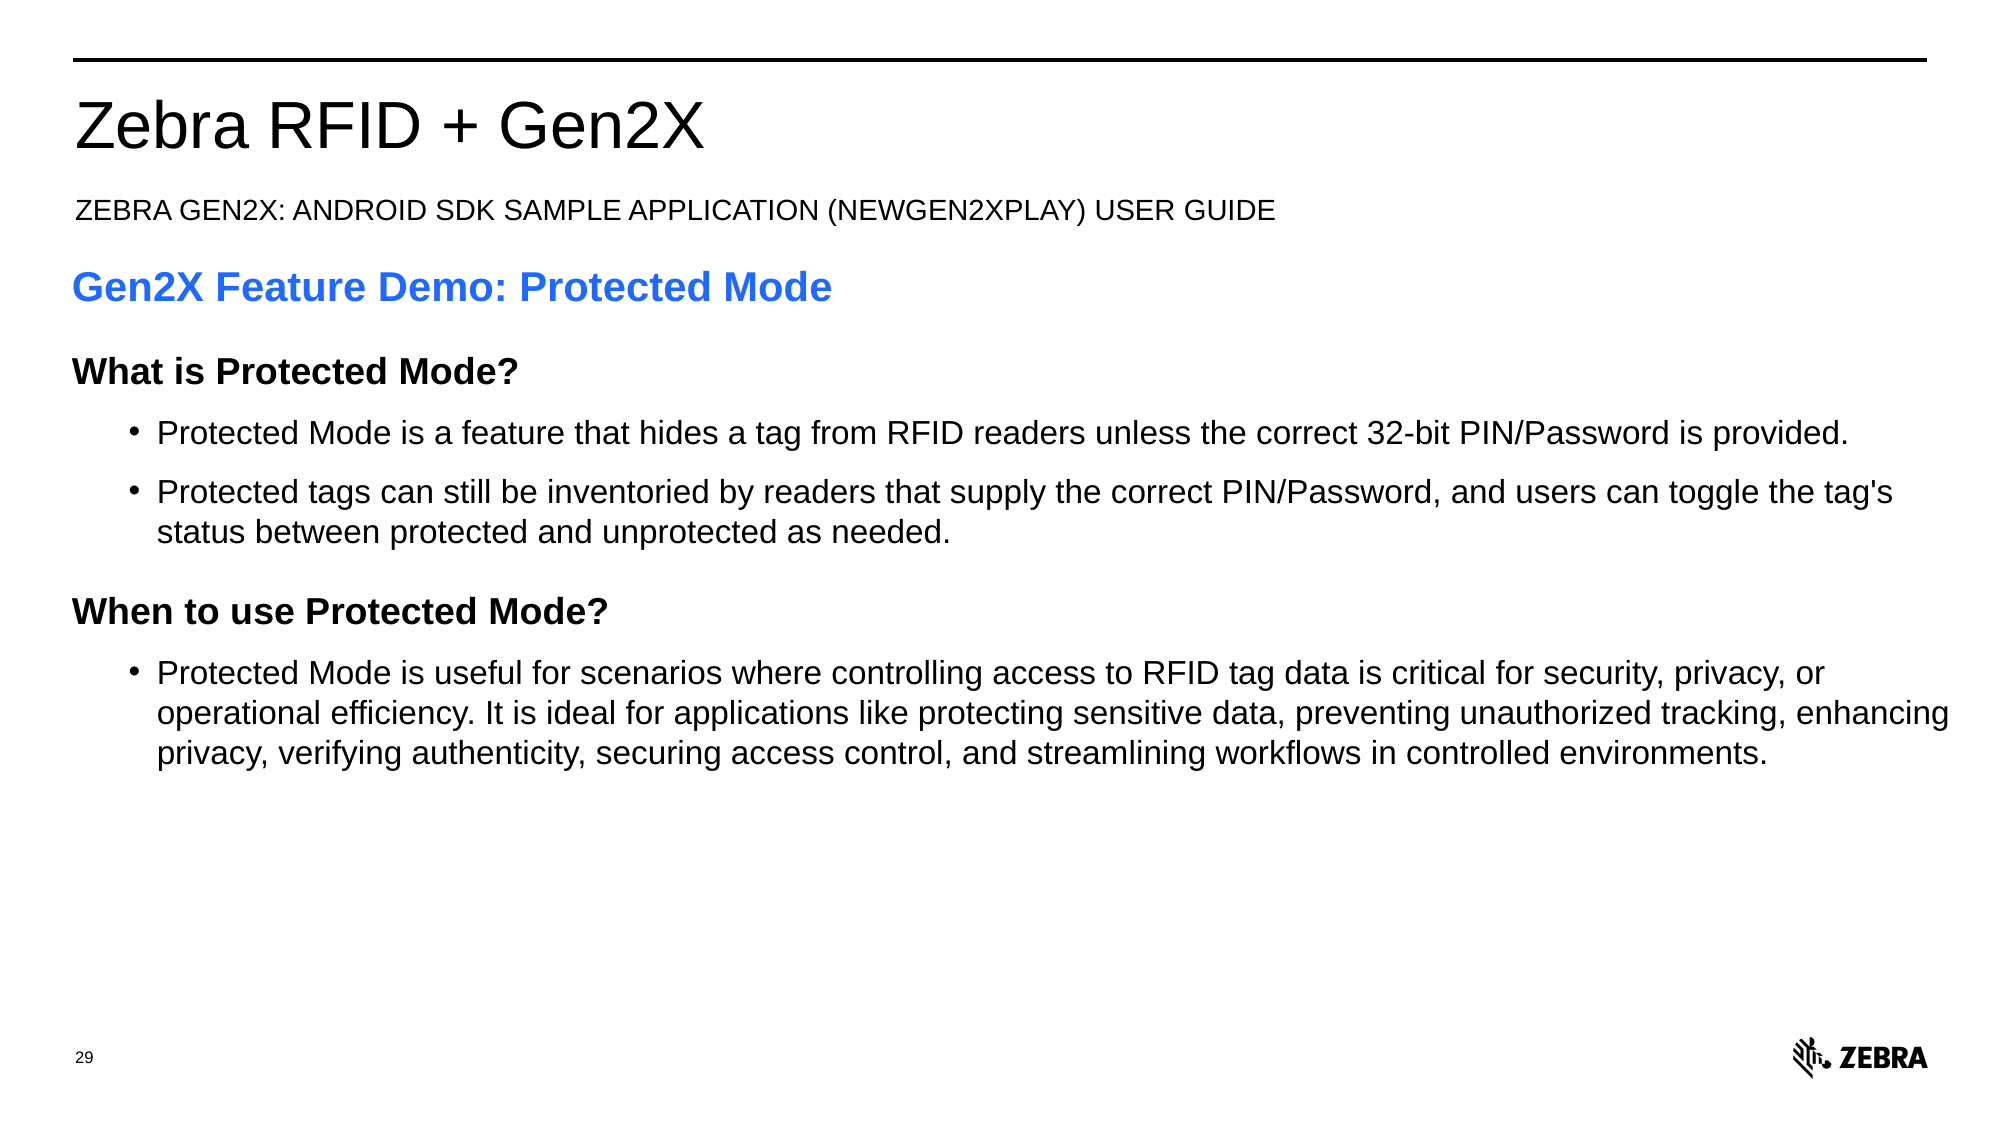

# Zebra RFID + Gen2X
Zebra Gen2X: Android SDK Sample Application (NewGen2XPlay) User Guide
Gen2X Feature Demo: Protected Mode
What is Protected Mode?
Protected Mode is a feature that hides a tag from RFID readers unless the correct 32-bit PIN/Password is provided.
Protected tags can still be inventoried by readers that supply the correct PIN/Password, and users can toggle the tag's status between protected and unprotected as needed.
When to use Protected Mode?
Protected Mode is useful for scenarios where controlling access to RFID tag data is critical for security, privacy, or operational efficiency. It is ideal for applications like protecting sensitive data, preventing unauthorized tracking, enhancing privacy, verifying authenticity, securing access control, and streamlining workflows in controlled environments.

29